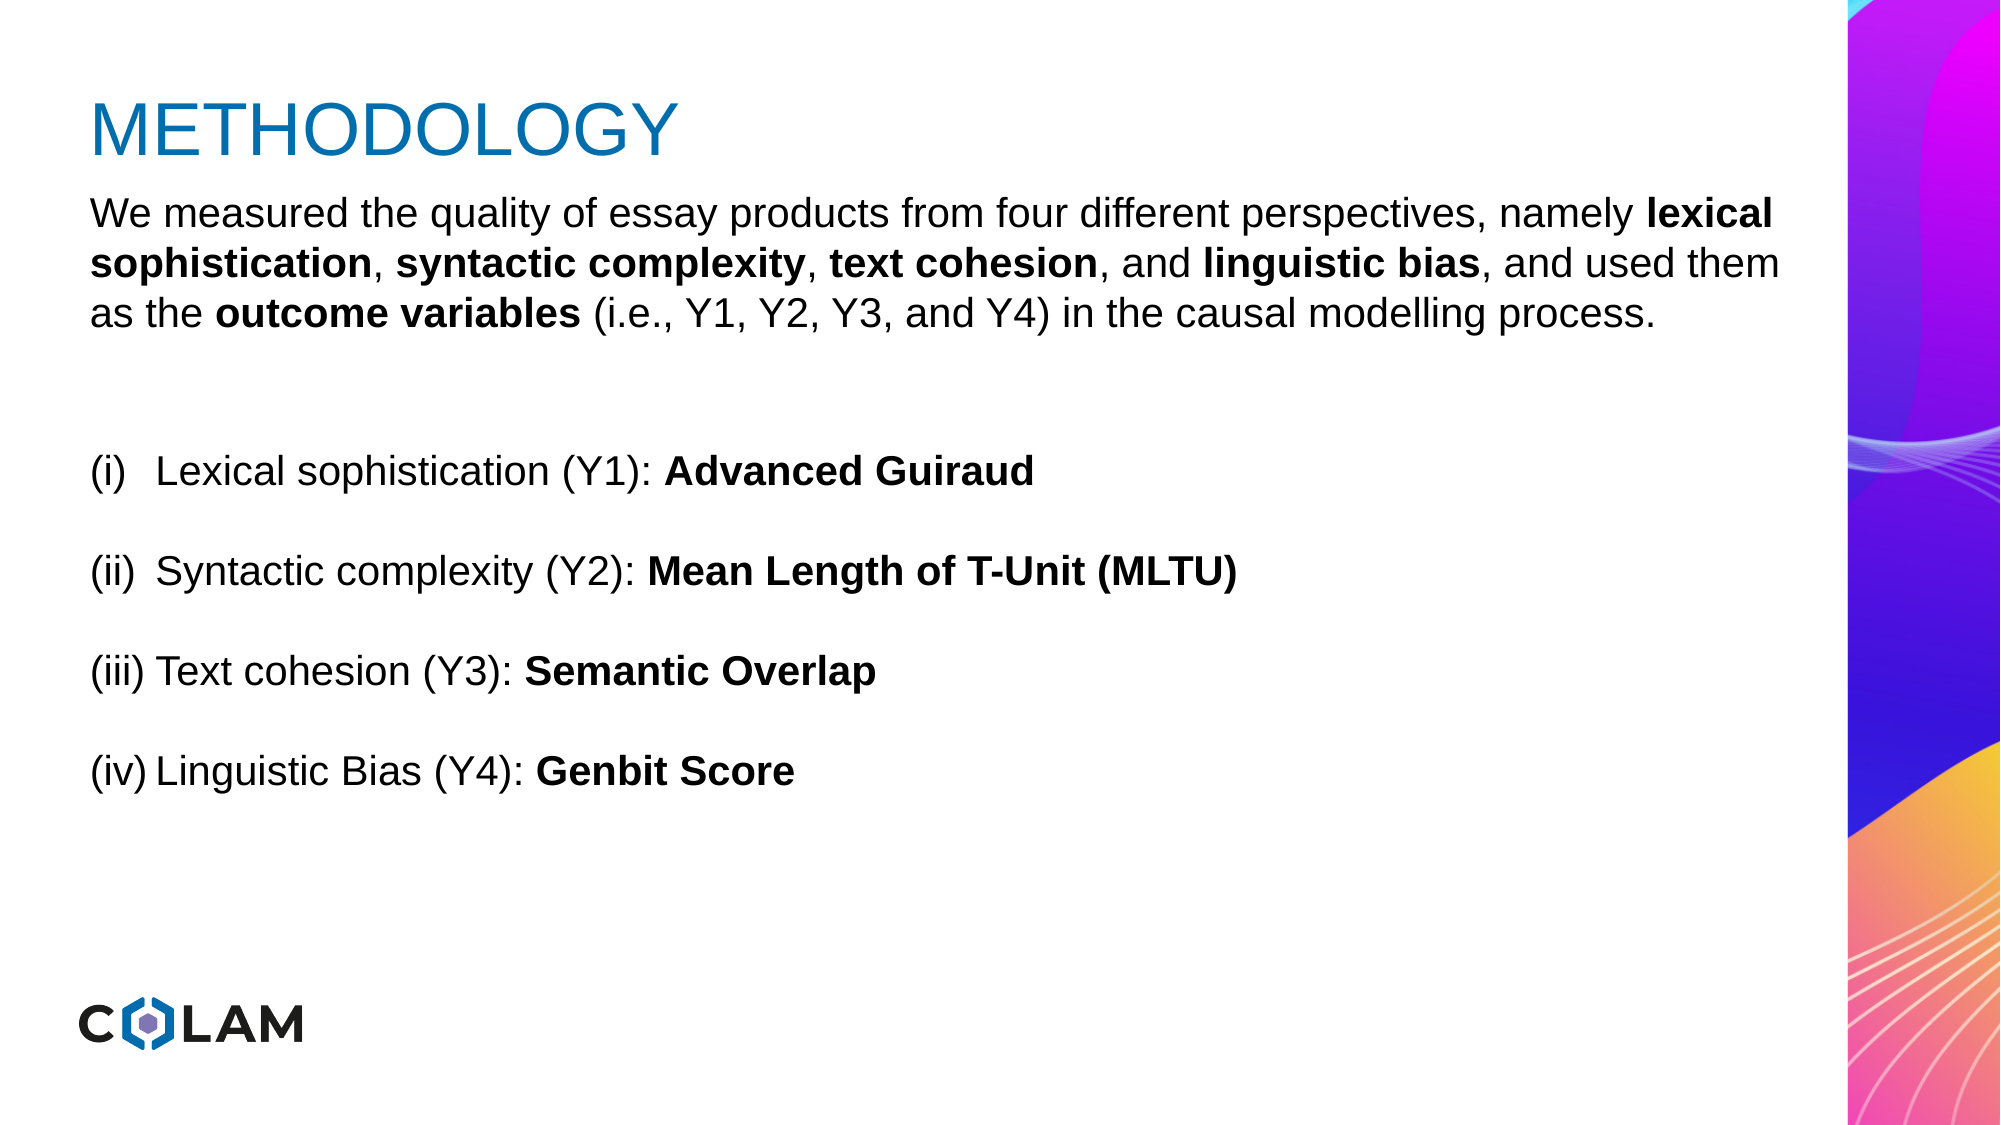

METHODOLOGY
We measured the quality of essay products from four different perspectives, namely lexical sophistication, syntactic complexity, text cohesion, and linguistic bias, and used them as the outcome variables (i.e., Y1, Y2, Y3, and Y4) in the causal modelling process.
Lexical sophistication (Y1): Advanced Guiraud

Syntactic complexity (Y2): Mean Length of T-Unit (MLTU)

Text cohesion (Y3): Semantic Overlap

Linguistic Bias (Y4): Genbit Score